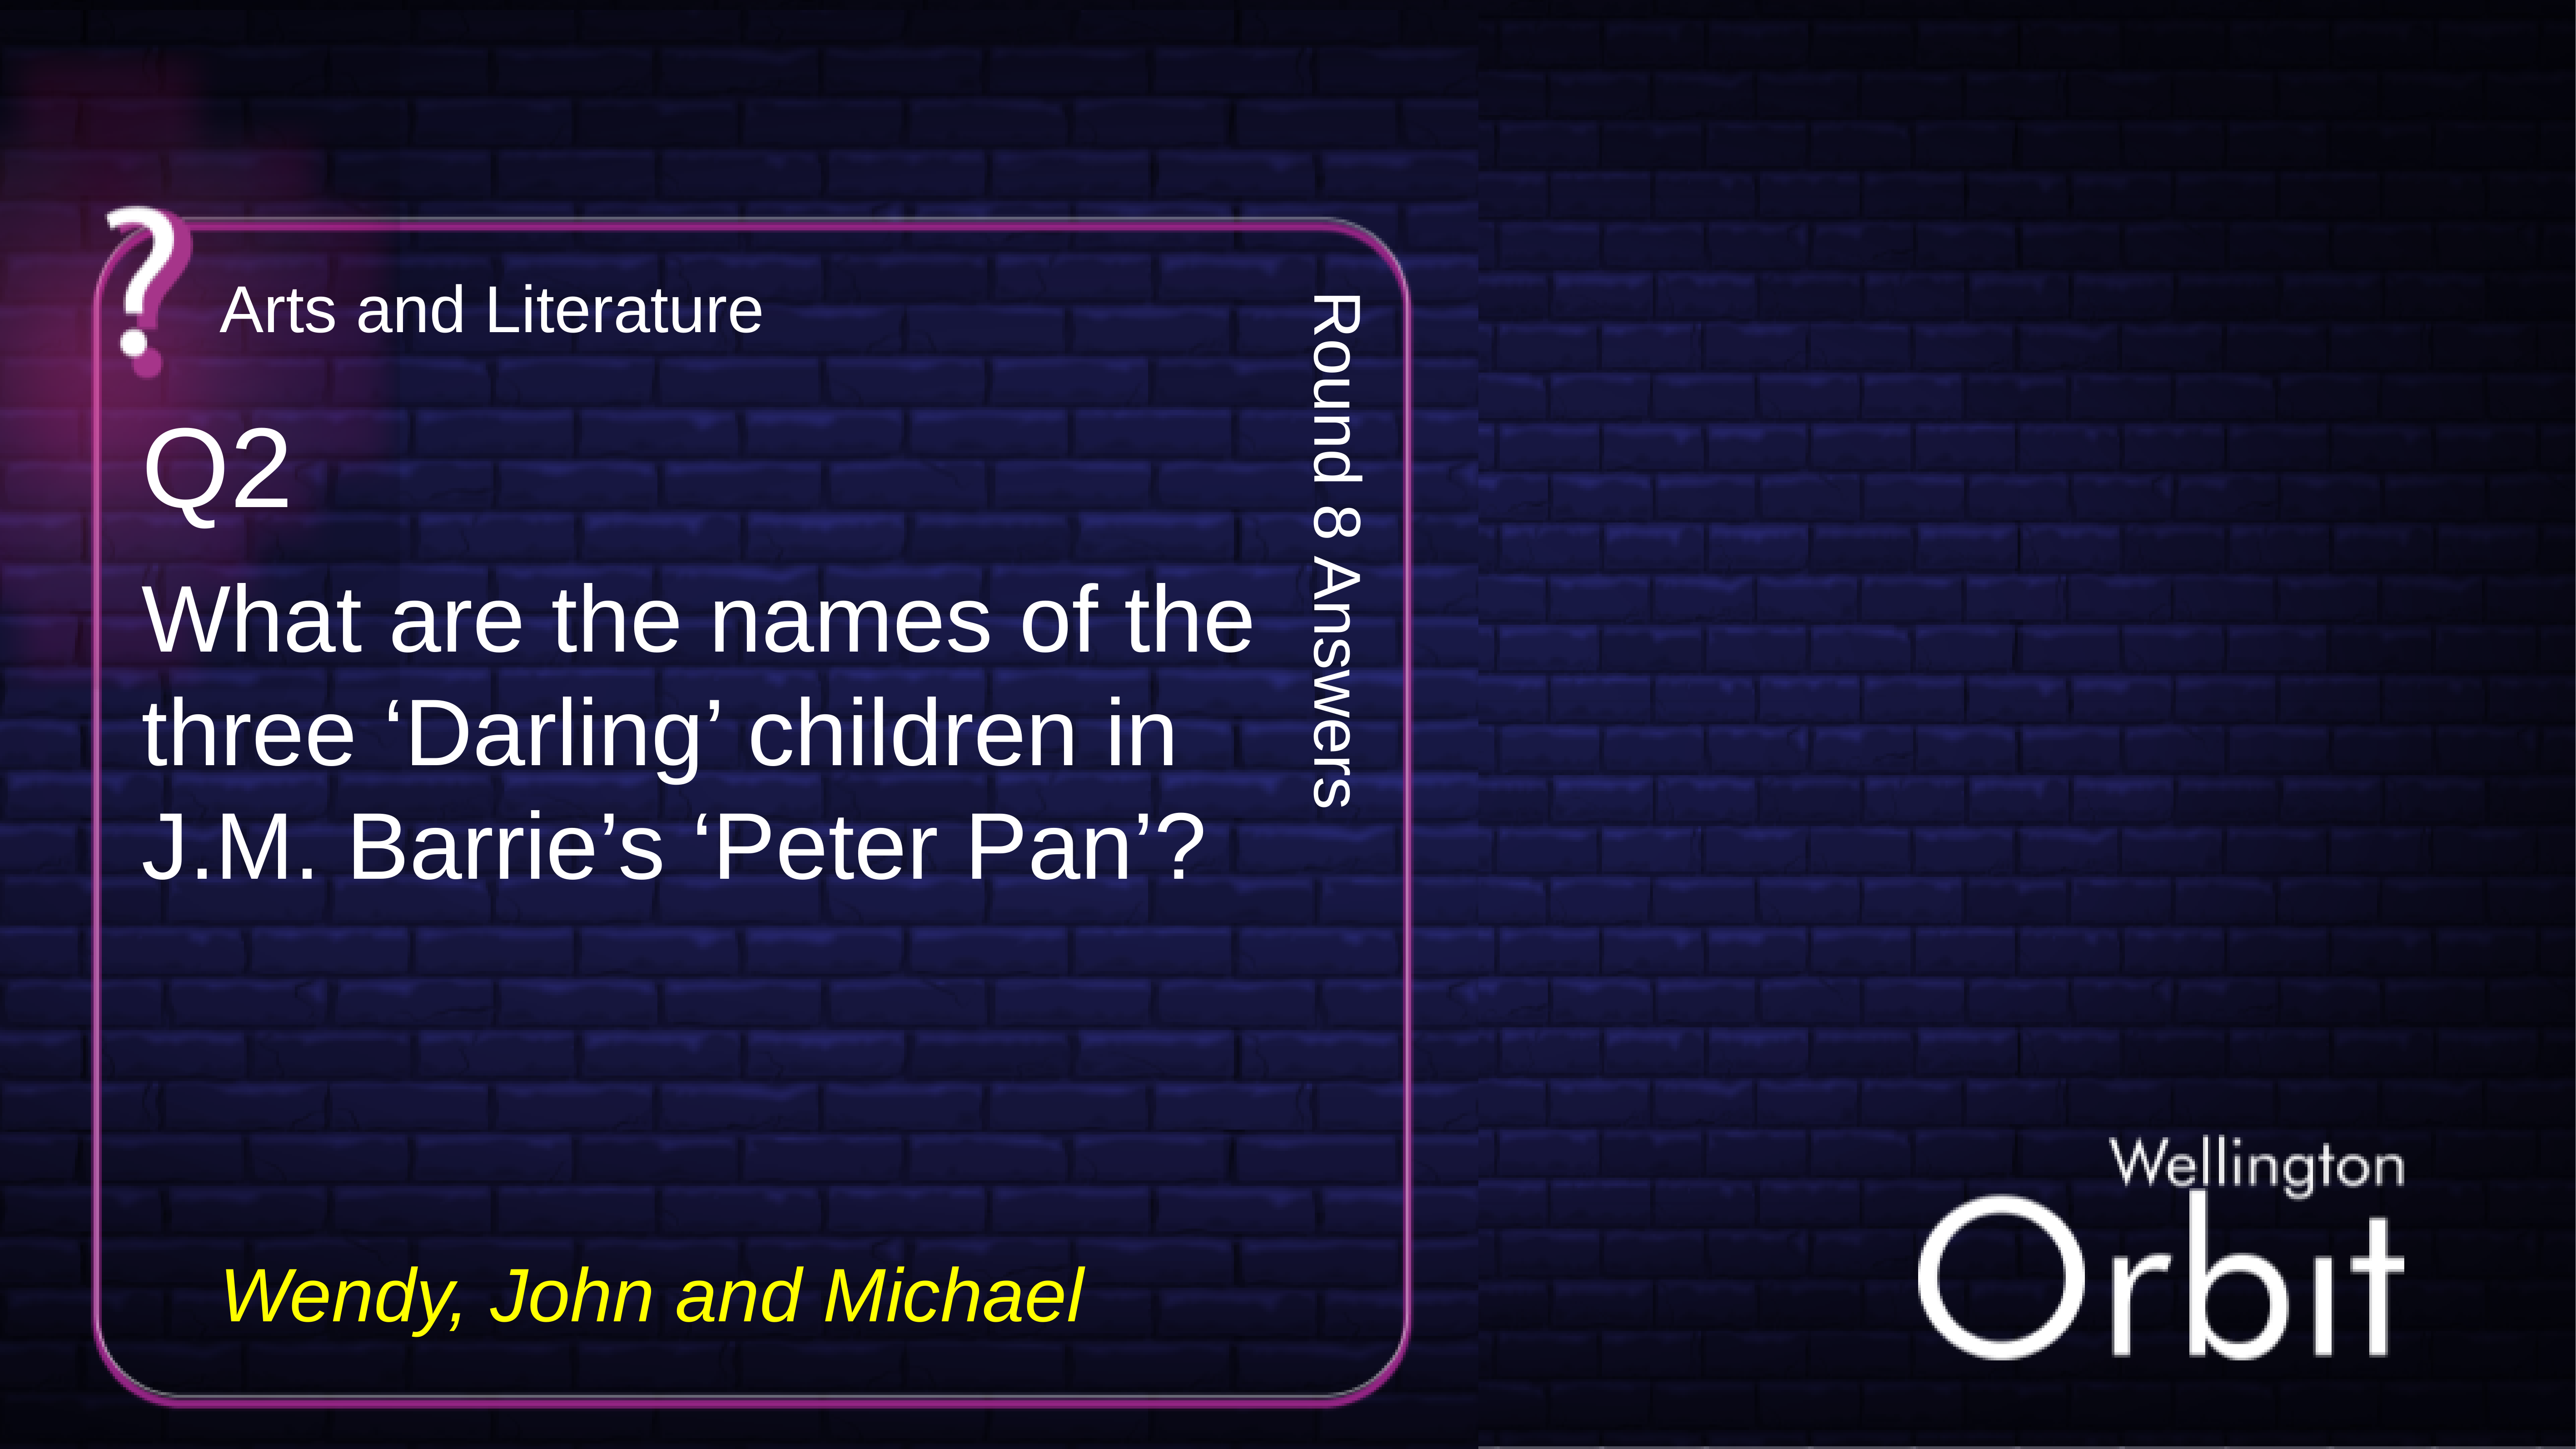

Arts and Literature
Q2
Round 8 Answers
What are the names of the three ‘Darling’ children in J.M. Barrie’s ‘Peter Pan’?
Wendy, John and Michael